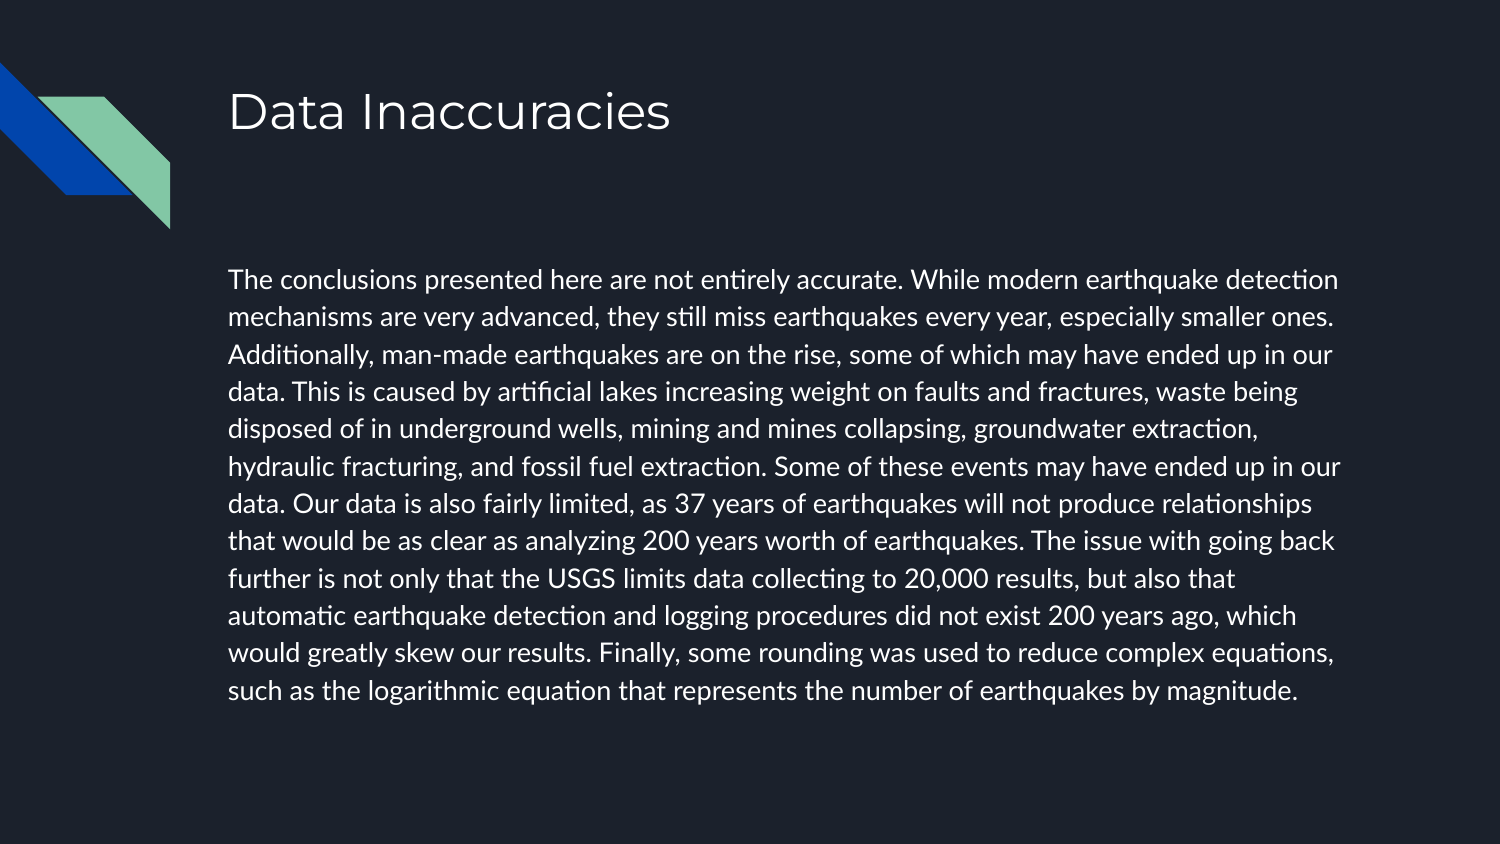

# Data Inaccuracies
The conclusions presented here are not entirely accurate. While modern earthquake detection mechanisms are very advanced, they still miss earthquakes every year, especially smaller ones. Additionally, man-made earthquakes are on the rise, some of which may have ended up in our data. This is caused by artificial lakes increasing weight on faults and fractures, waste being disposed of in underground wells, mining and mines collapsing, groundwater extraction, hydraulic fracturing, and fossil fuel extraction. Some of these events may have ended up in our data. Our data is also fairly limited, as 37 years of earthquakes will not produce relationships that would be as clear as analyzing 200 years worth of earthquakes. The issue with going back further is not only that the USGS limits data collecting to 20,000 results, but also that automatic earthquake detection and logging procedures did not exist 200 years ago, which would greatly skew our results. Finally, some rounding was used to reduce complex equations, such as the logarithmic equation that represents the number of earthquakes by magnitude.